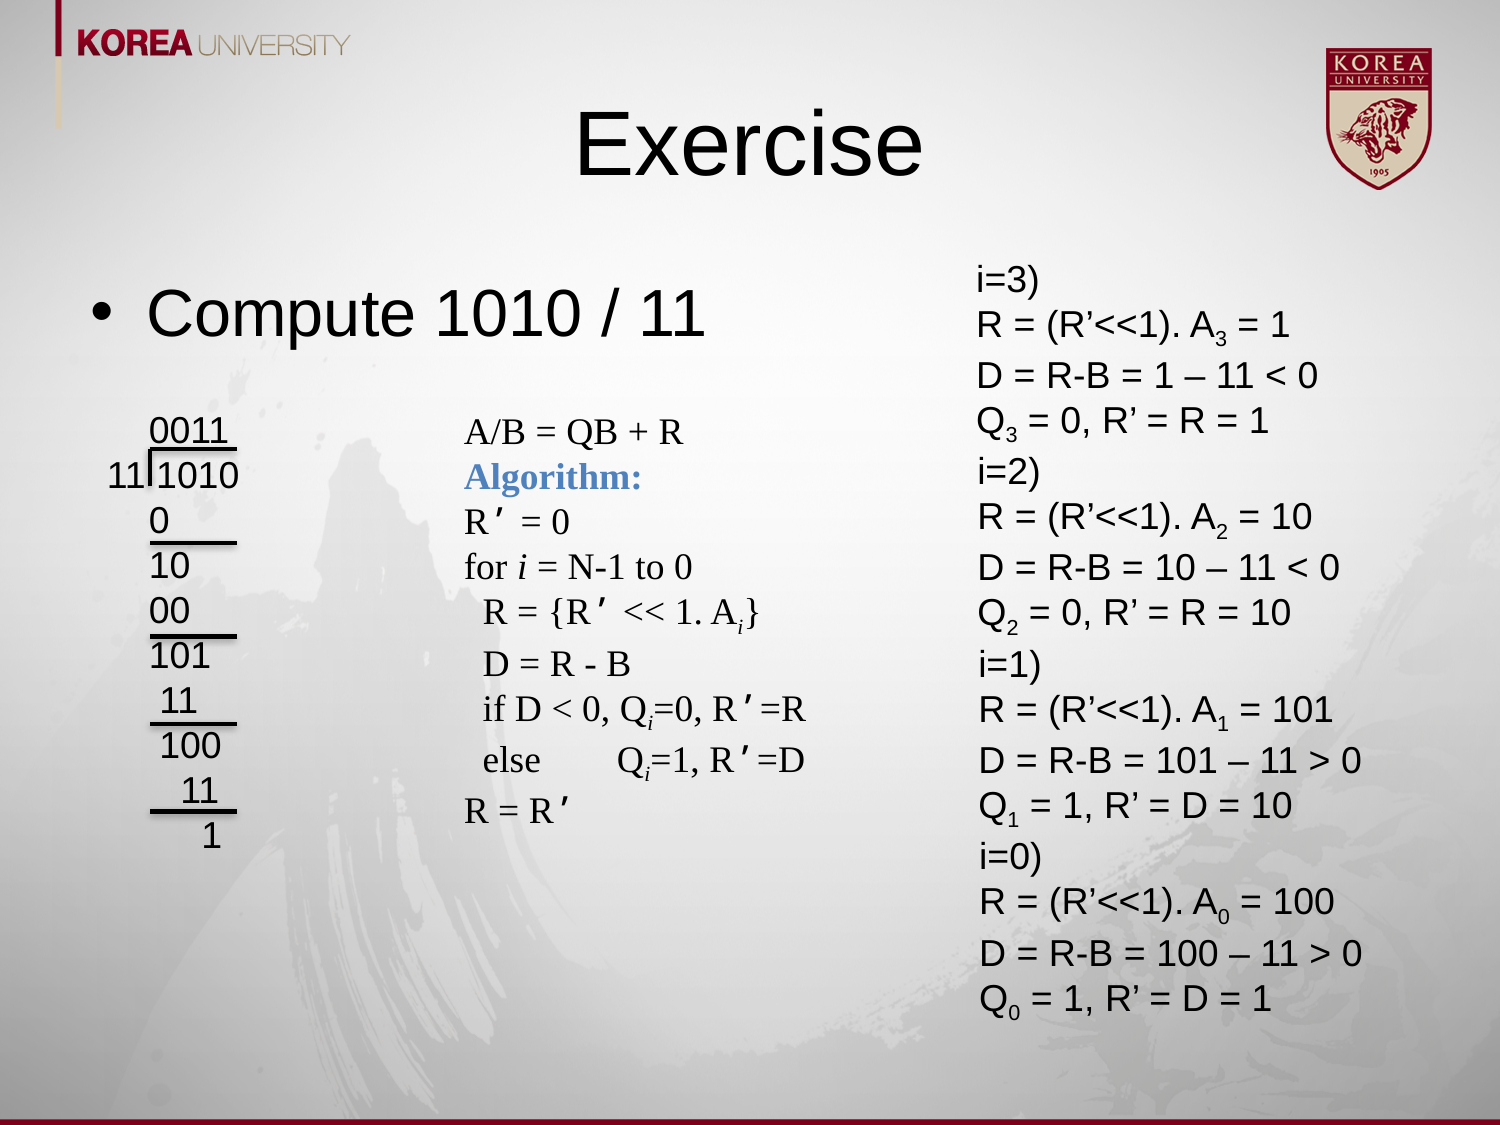

# Exercise
i=3)
R = (R’<<1). A3 = 1
D = R-B = 1 – 11 < 0
Q3 = 0, R’ = R = 1
Compute 1010 / 11

    0011
11 1010
    0
    10
    00
    101
     11
     100
       11
         1
A/B = QB + R
Algorithm:
R’ = 0
for i = N-1 to 0
  R = {R’ << 1. Ai}
  D = R - B
  if D < 0, Qi=0, R’=R
  else        Qi=1, R’=D
R = R’
i=2)
R = (R’<<1). A2 = 10
D = R-B = 10 – 11 < 0
Q2 = 0, R’ = R = 10
i=1)
R = (R’<<1). A1 = 101
D = R-B = 101 – 11 > 0
Q1 = 1, R’ = D = 10
i=0)
R = (R’<<1). A0 = 100
D = R-B = 100 – 11 > 0
Q0 = 1, R’ = D = 1